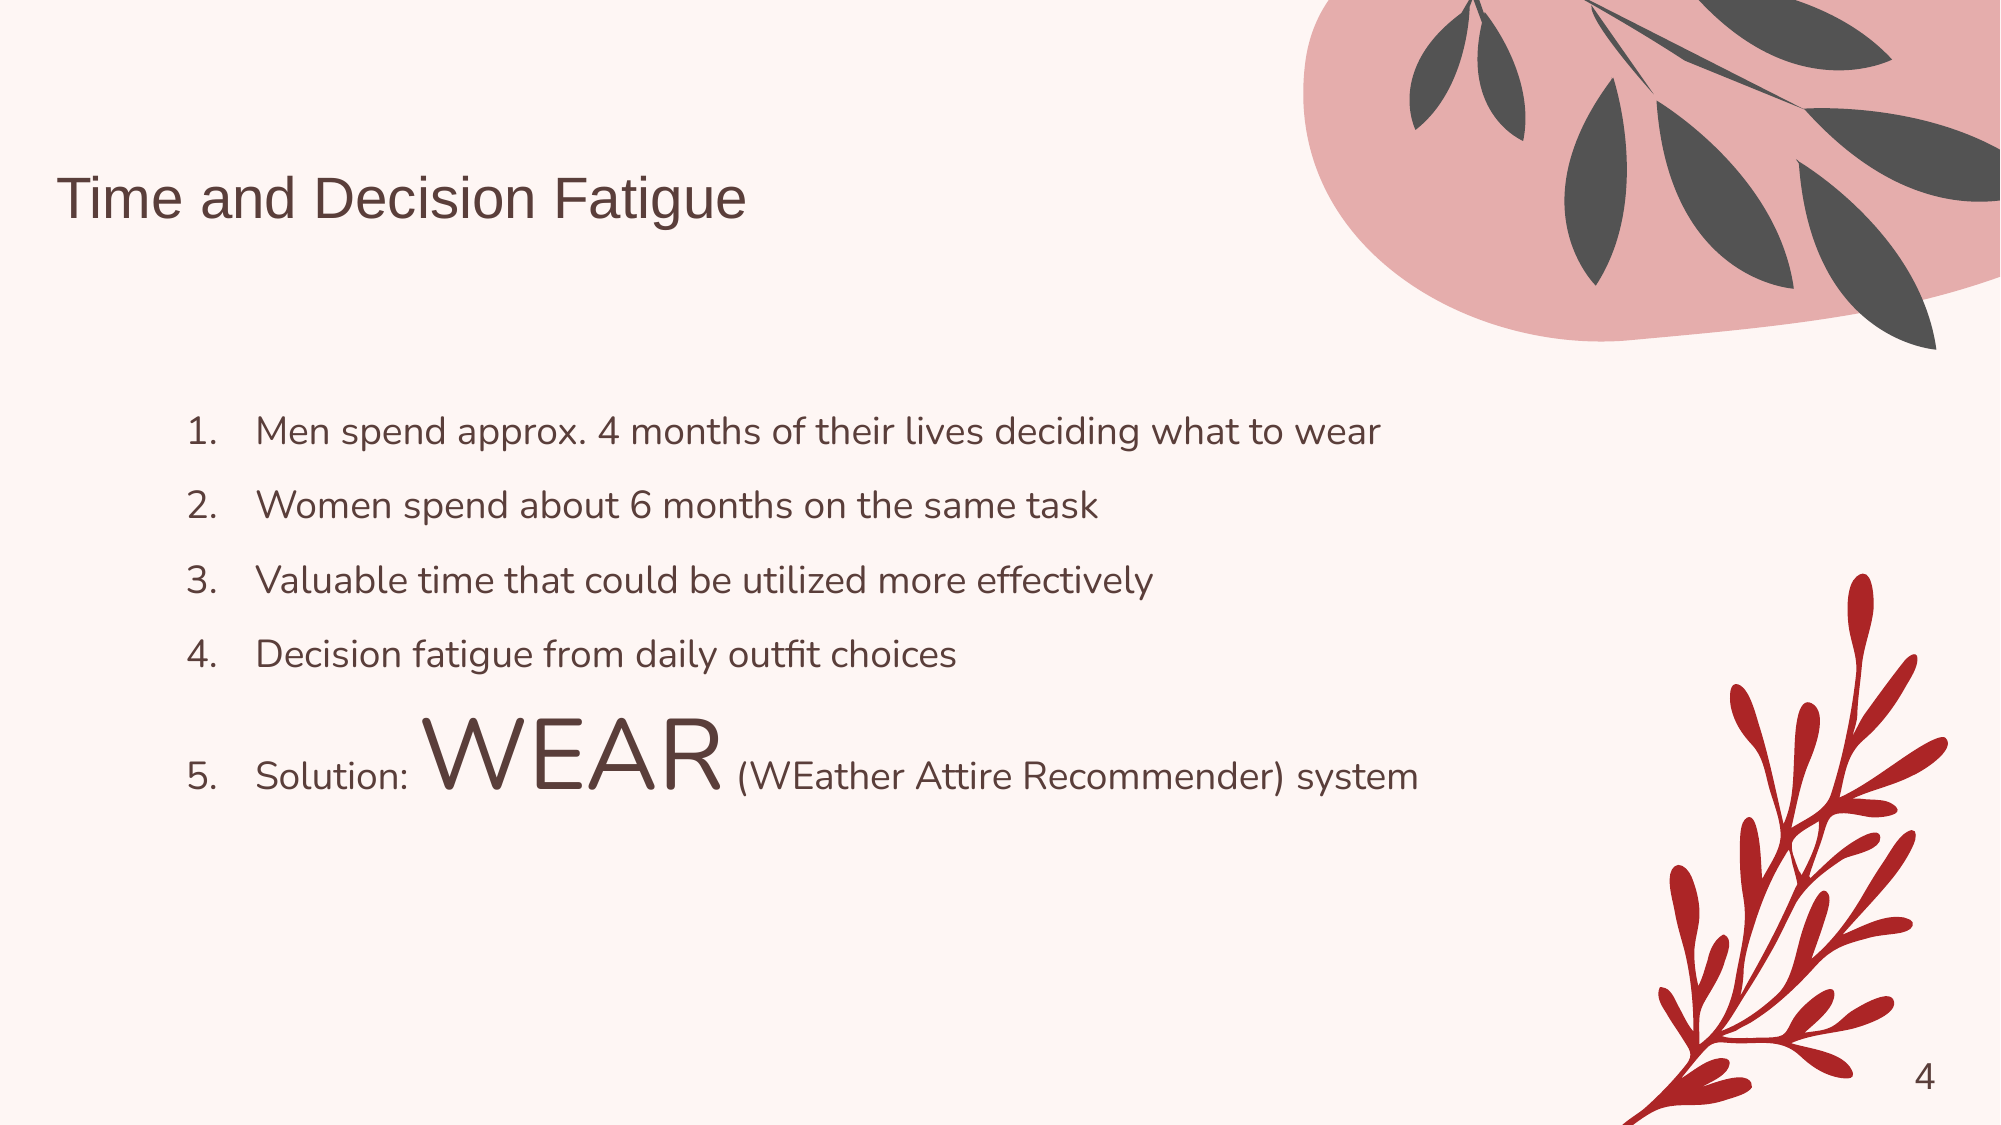

# Time and Decision Fatigue
Men spend approx. 4 months of their lives deciding what to wear

Women spend about 6 months on the same task

Valuable time that could be utilized more effectively

Decision fatigue from daily outfit choices

Solution: WEAR (WEather Attire Recommender) system

4